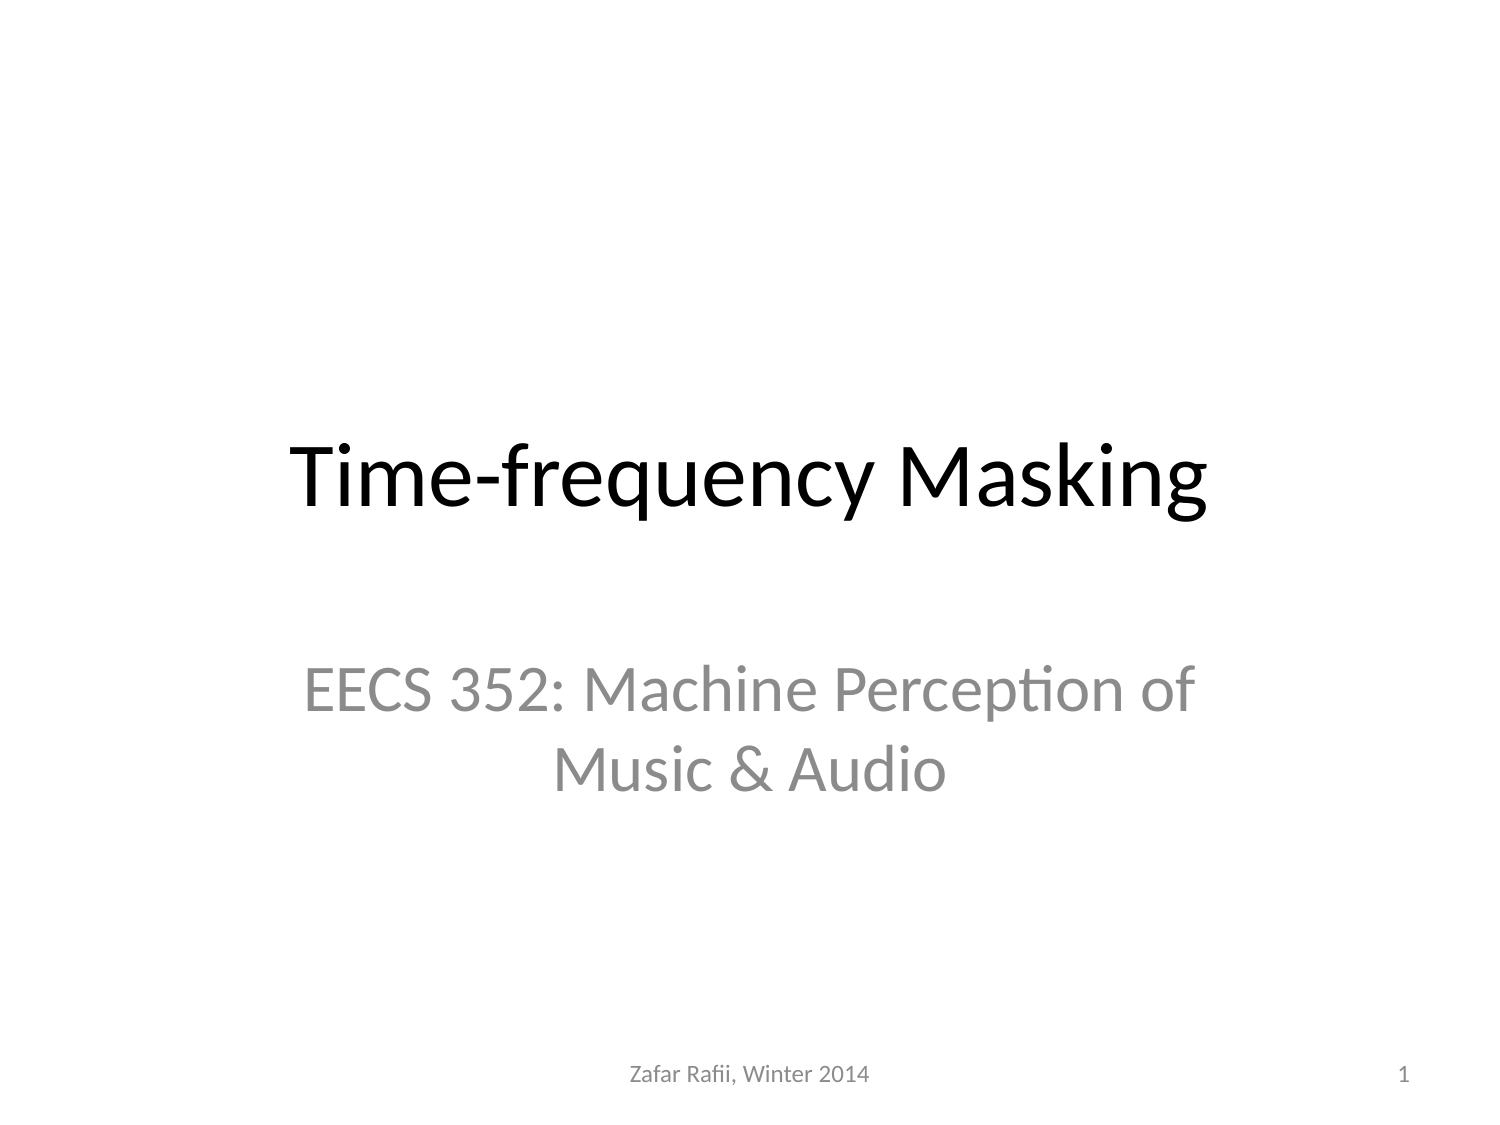

# Time-frequency Masking
EECS 352: Machine Perception of Music & Audio
Zafar Rafii, Winter 2014
1